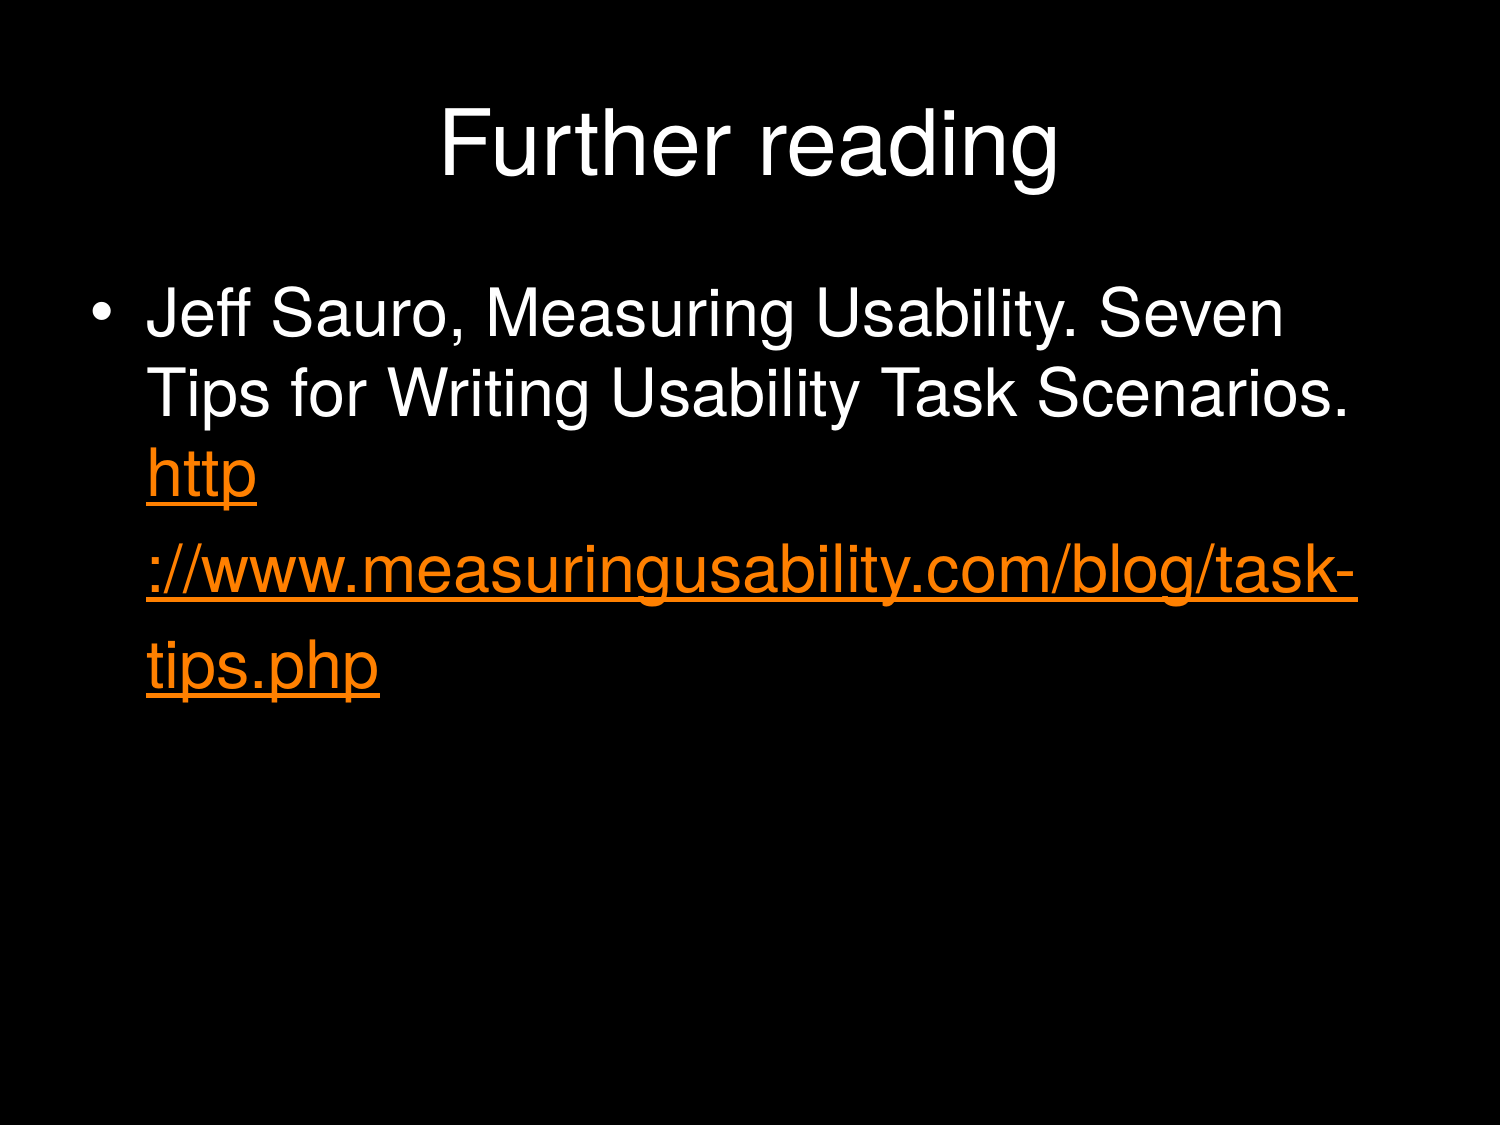

# Further reading
Jeff Sauro, Measuring Usability. Seven Tips for Writing Usability Task Scenarios. http://www.measuringusability.com/blog/task-tips.php